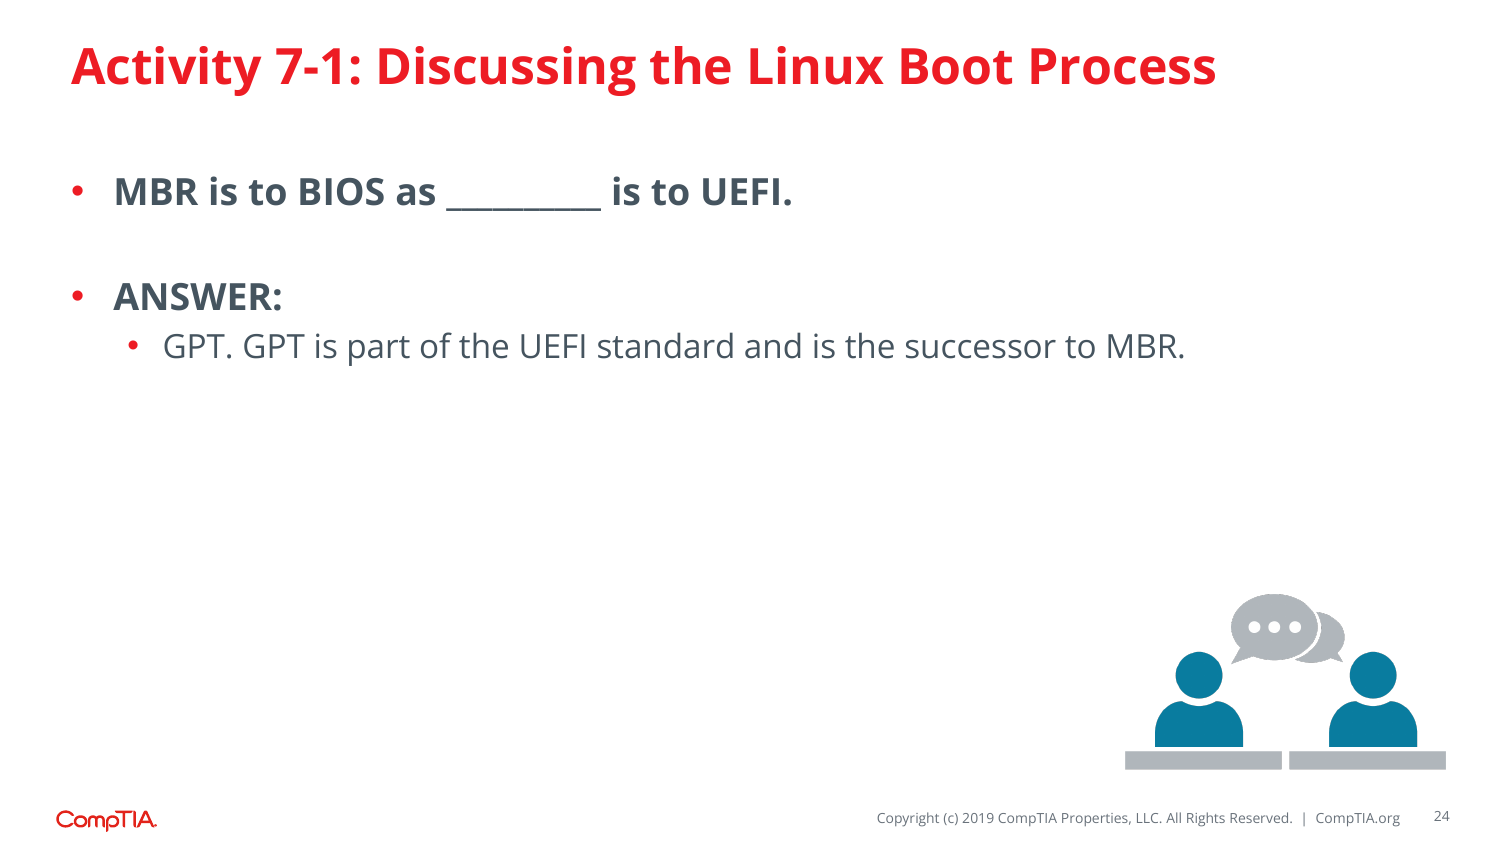

# Activity 7-1: Discussing the Linux Boot Process
MBR is to BIOS as __________ is to UEFI.

ANSWER:
GPT. GPT is part of the UEFI standard and is the successor to MBR.

24